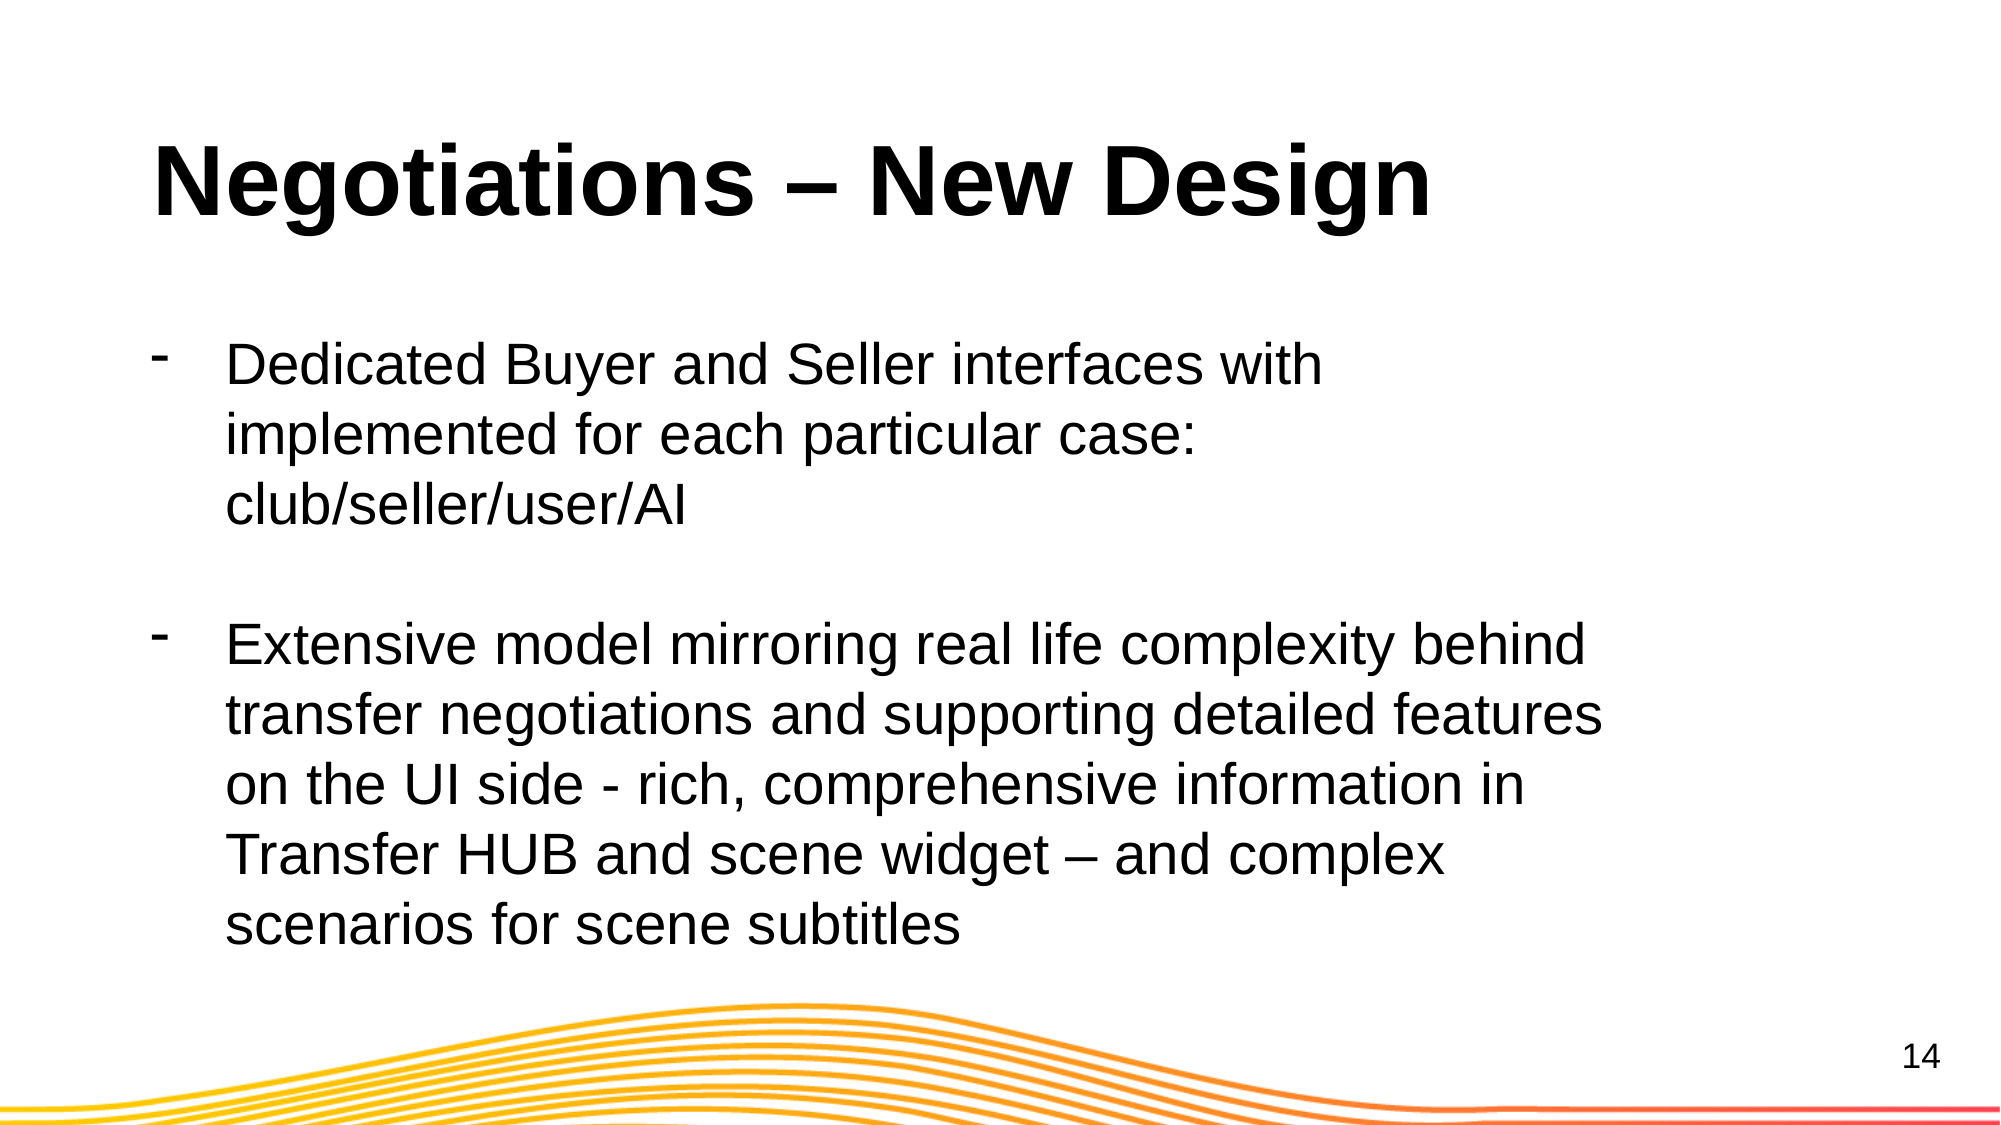

Negotiations – New Design

Dedicated Buyer and Seller interfaces with implemented for each particular case: club/seller/user/AI

Extensive model mirroring real life complexity behind transfer negotiations and supporting detailed features on the UI side - rich, comprehensive information in Transfer HUB and scene widget – and complex scenarios for scene subtitles

14